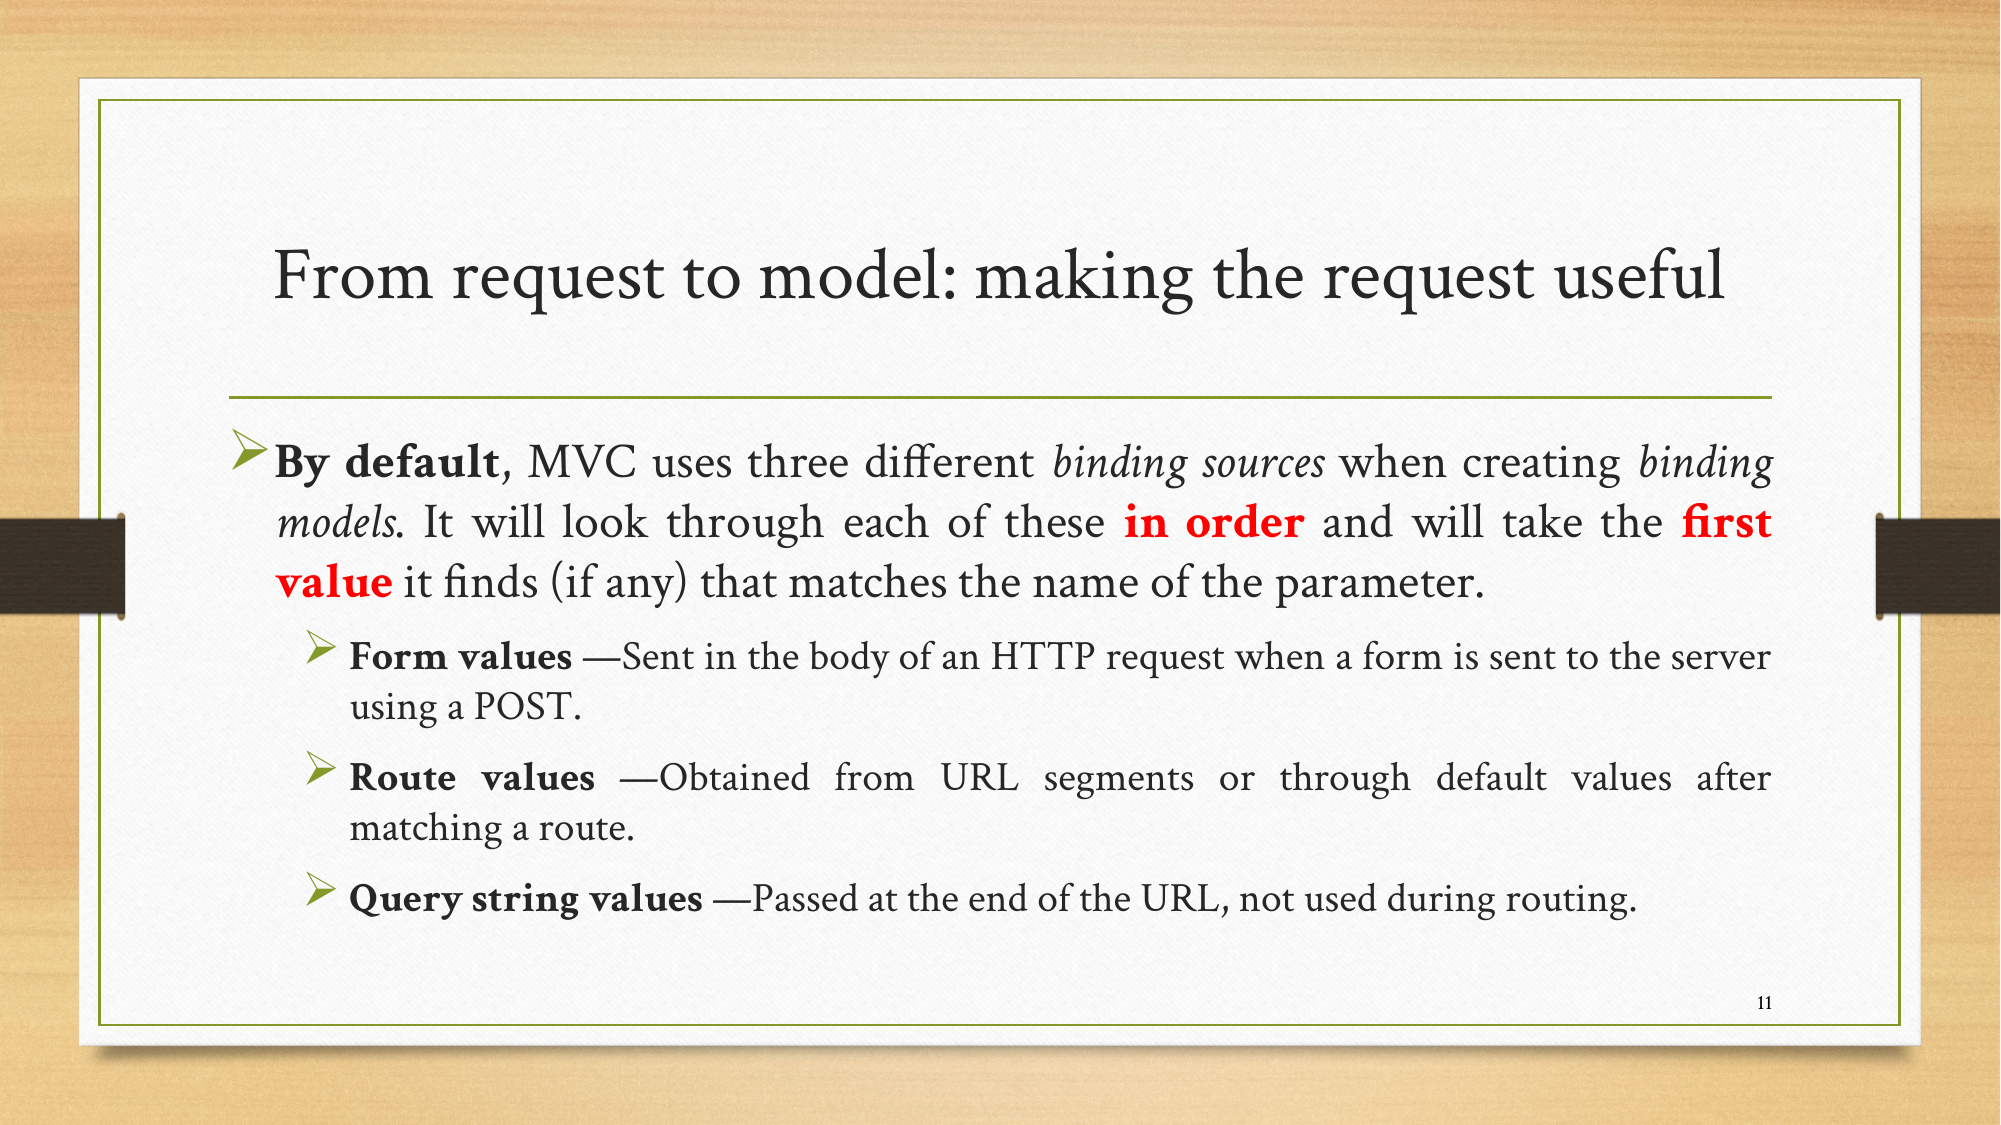

# From request to model: making the request useful
By default, MVC uses three different binding sources when creating binding models. It will look through each of these in order and will take the first value it finds (if any) that matches the name of the parameter.
Form values —Sent in the body of an HTTP request when a form is sent to the server using a POST.
Route values —Obtained from URL segments or through default values after matching a route.
Query string values —Passed at the end of the URL, not used during routing.
11